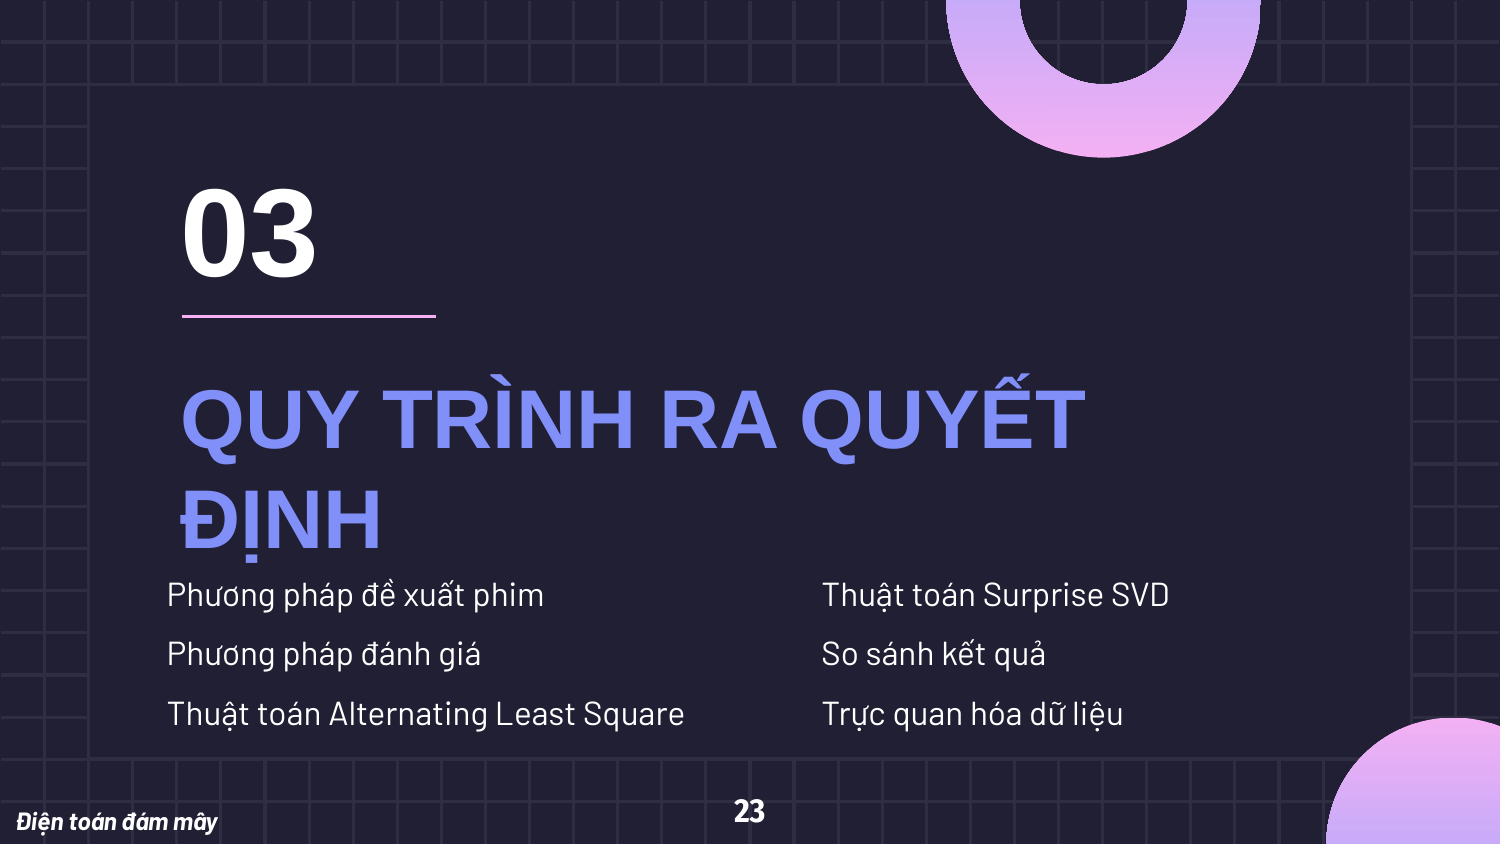

03
# QUY TRÌNH RA QUYẾT ĐỊNH
Phương pháp đề xuất phim
Phương pháp đánh giá
Thuật toán Alternating Least Square
Thuật toán Surprise SVD
So sánh kết quả
Trực quan hóa dữ liệu

23
Điện toán đám mây